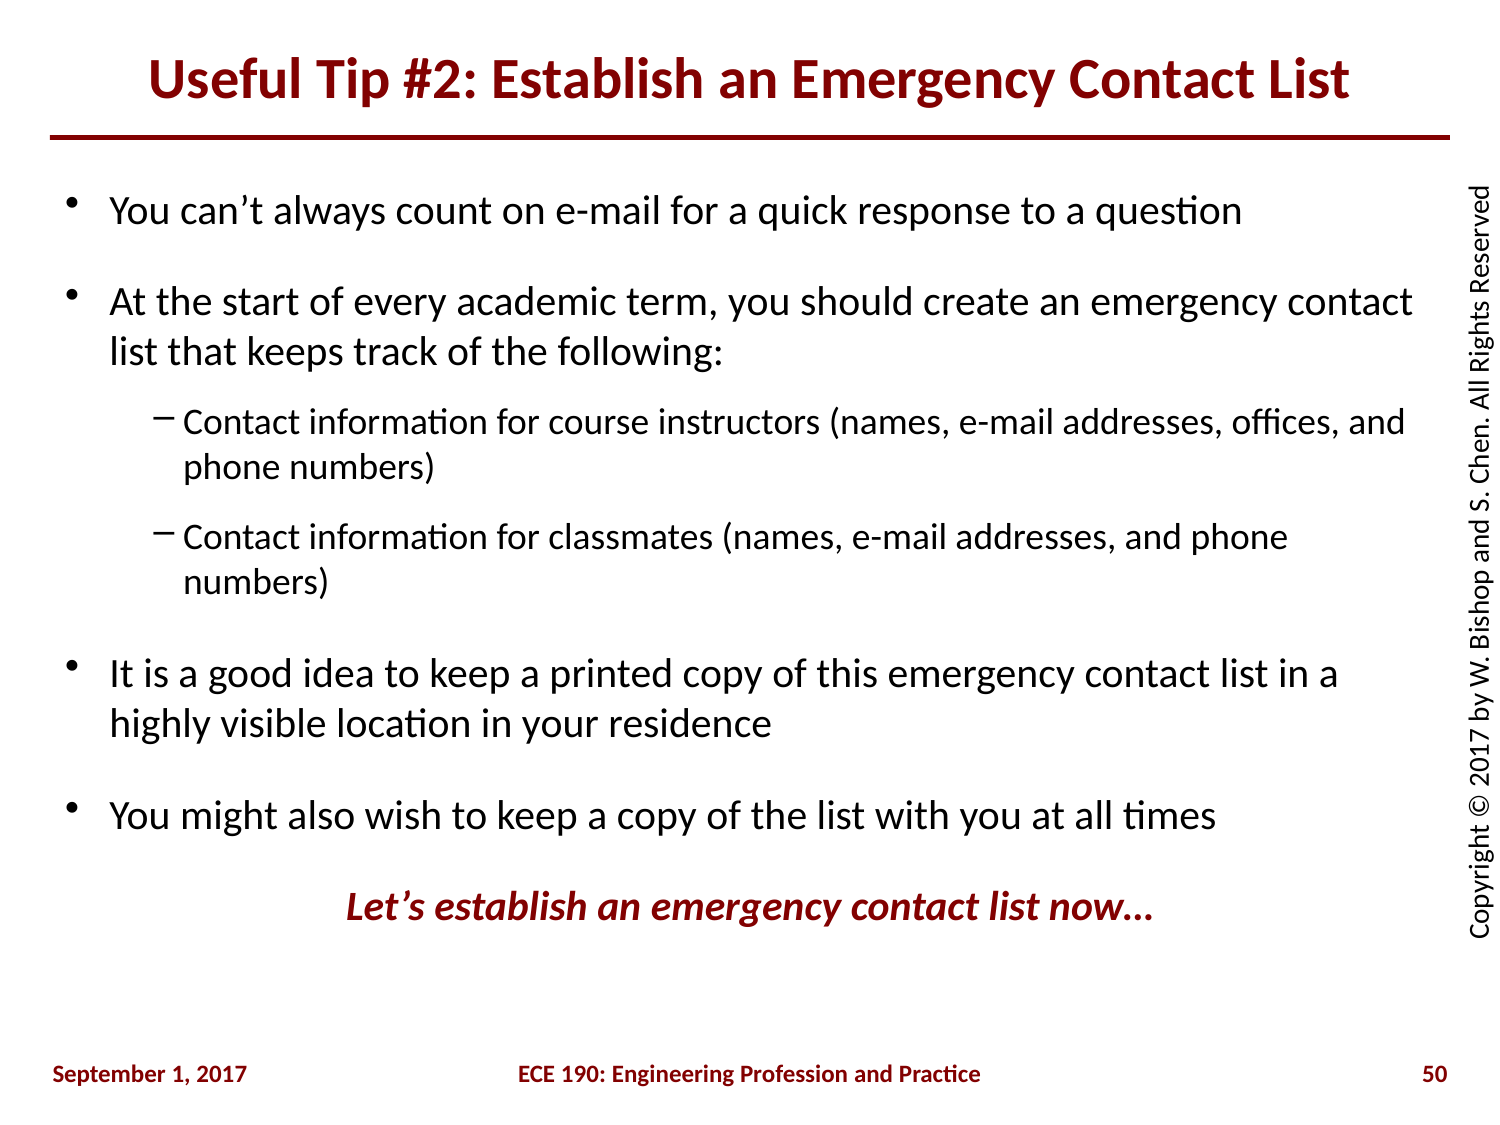

# Useful Tip #2: Establish an Emergency Contact List
You can’t always count on e-mail for a quick response to a question
At the start of every academic term, you should create an emergency contact list that keeps track of the following:
Contact information for course instructors (names, e-mail addresses, offices, and phone numbers)
Contact information for classmates (names, e-mail addresses, and phone numbers)
It is a good idea to keep a printed copy of this emergency contact list in a highly visible location in your residence
You might also wish to keep a copy of the list with you at all times
Let’s establish an emergency contact list now…
September 1, 2017
ECE 190: Engineering Profession and Practice
50